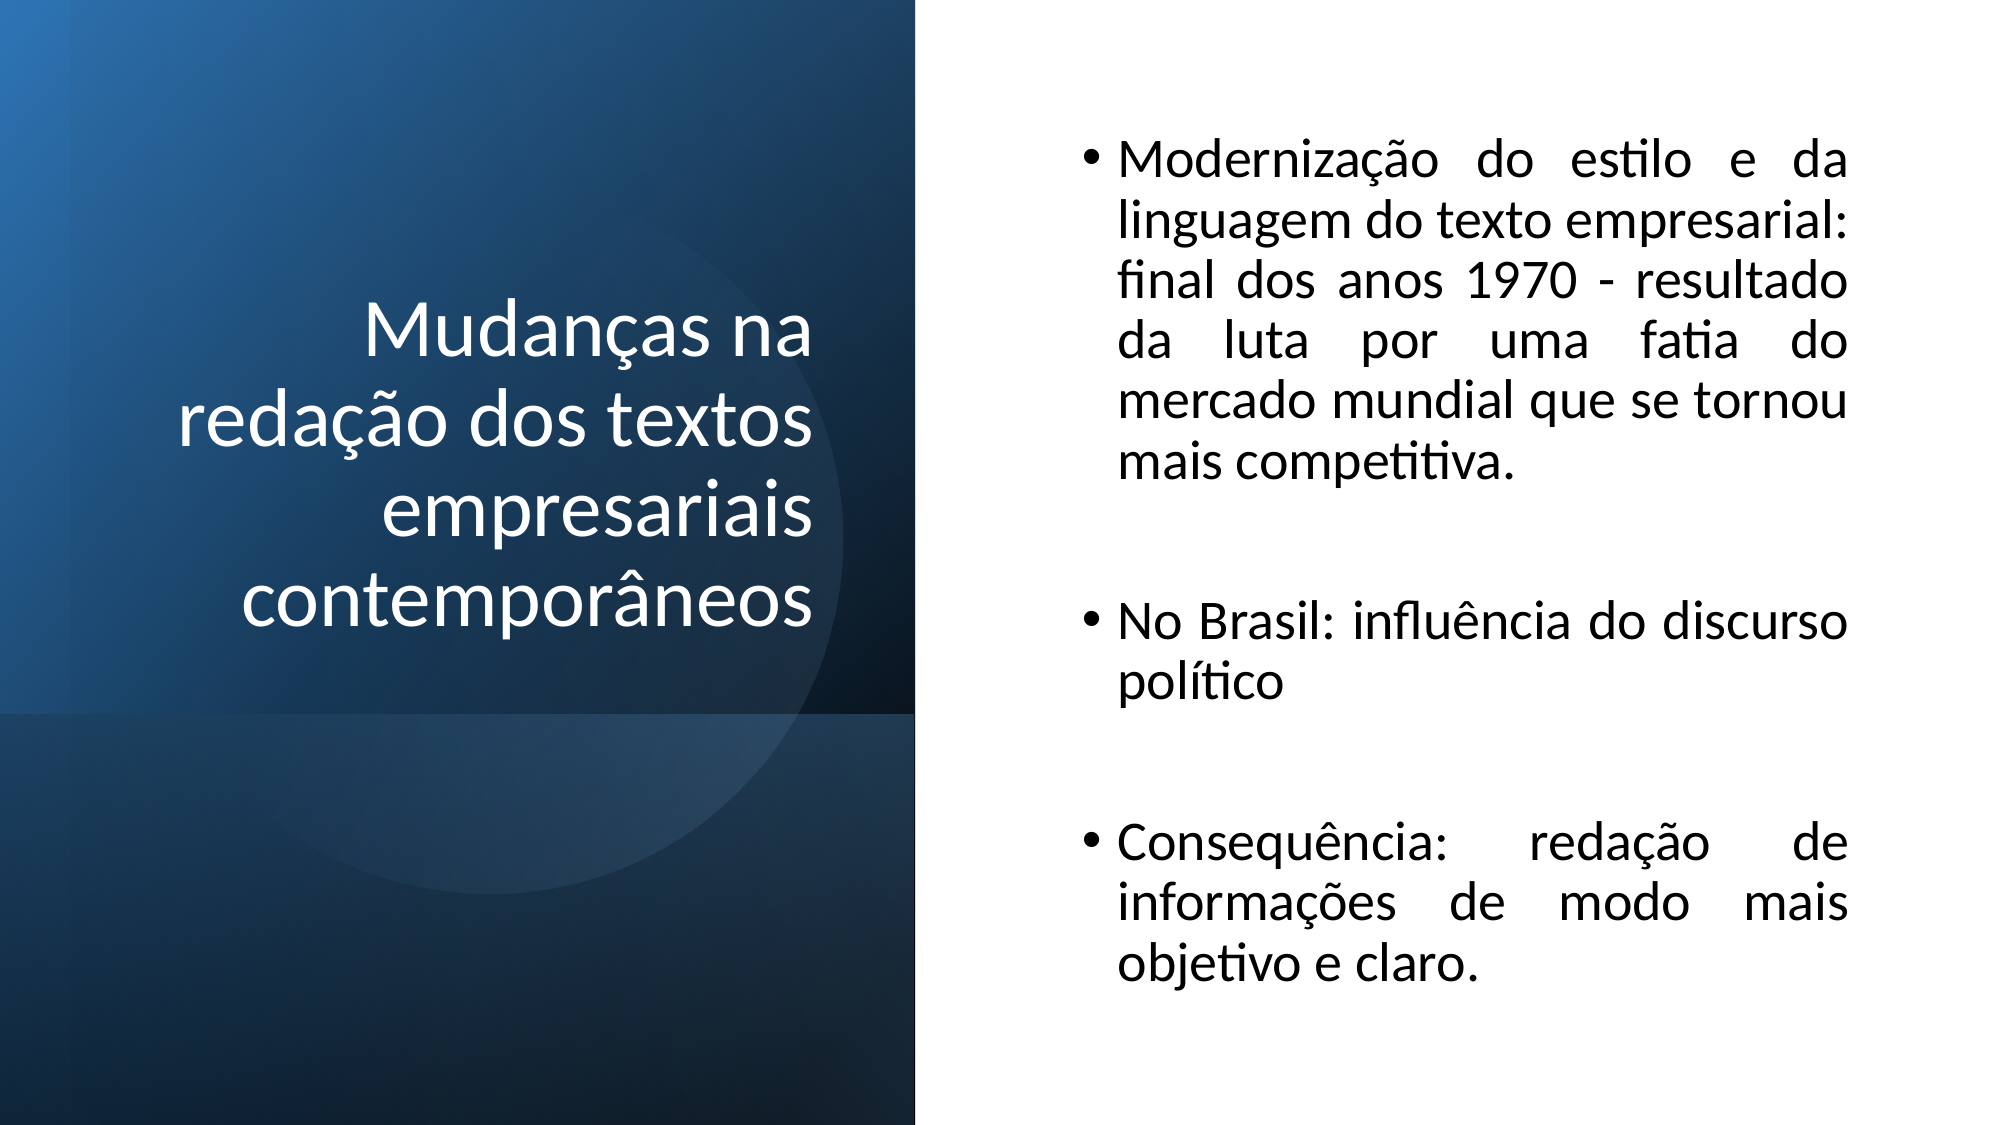

# Mudanças na redação dos textos empresariais contemporâneos

Modernização do estilo e da linguagem do texto empresarial: final dos anos 1970 - resultado da luta por uma fatia do mercado mundial que se tornou mais competitiva.

No Brasil: influência do discurso político

Consequência: redação de informações de modo mais objetivo e claro.